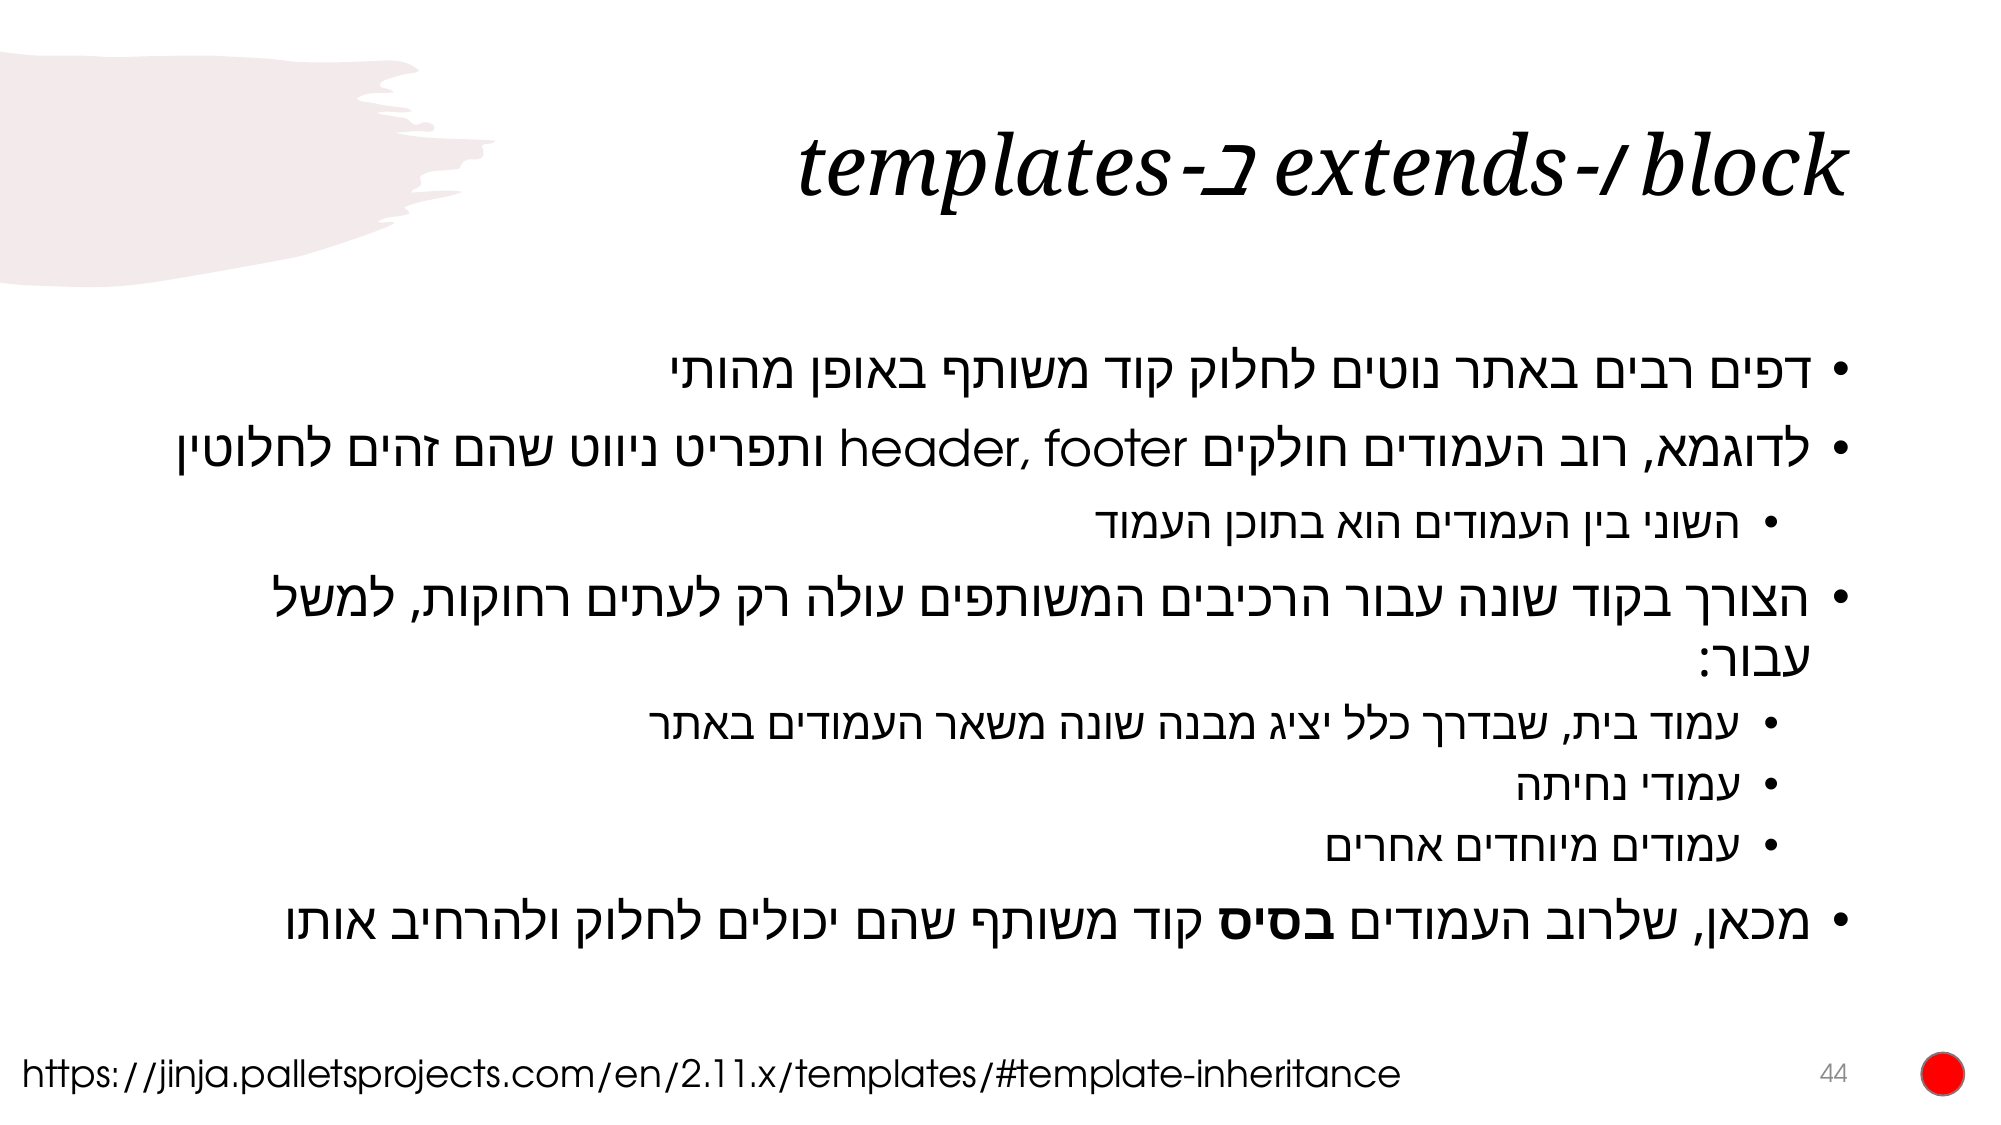

# block ו-extends ב-templates
דפים רבים באתר נוטים לחלוק קוד משותף באופן מהותי
לדוגמא, רוב העמודים חולקים header, footer ותפריט ניווט שהם זהים לחלוטין
השוני בין העמודים הוא בתוכן העמוד
הצורך בקוד שונה עבור הרכיבים המשותפים עולה רק לעתים רחוקות, למשל עבור:
עמוד בית, שבדרך כלל יציג מבנה שונה משאר העמודים באתר
עמודי נחיתה
עמודים מיוחדים אחרים
מכאן, שלרוב העמודים בסיס קוד משותף שהם יכולים לחלוק ולהרחיב אותו
https://jinja.palletsprojects.com/en/2.11.x/templates/#template-inheritance
44